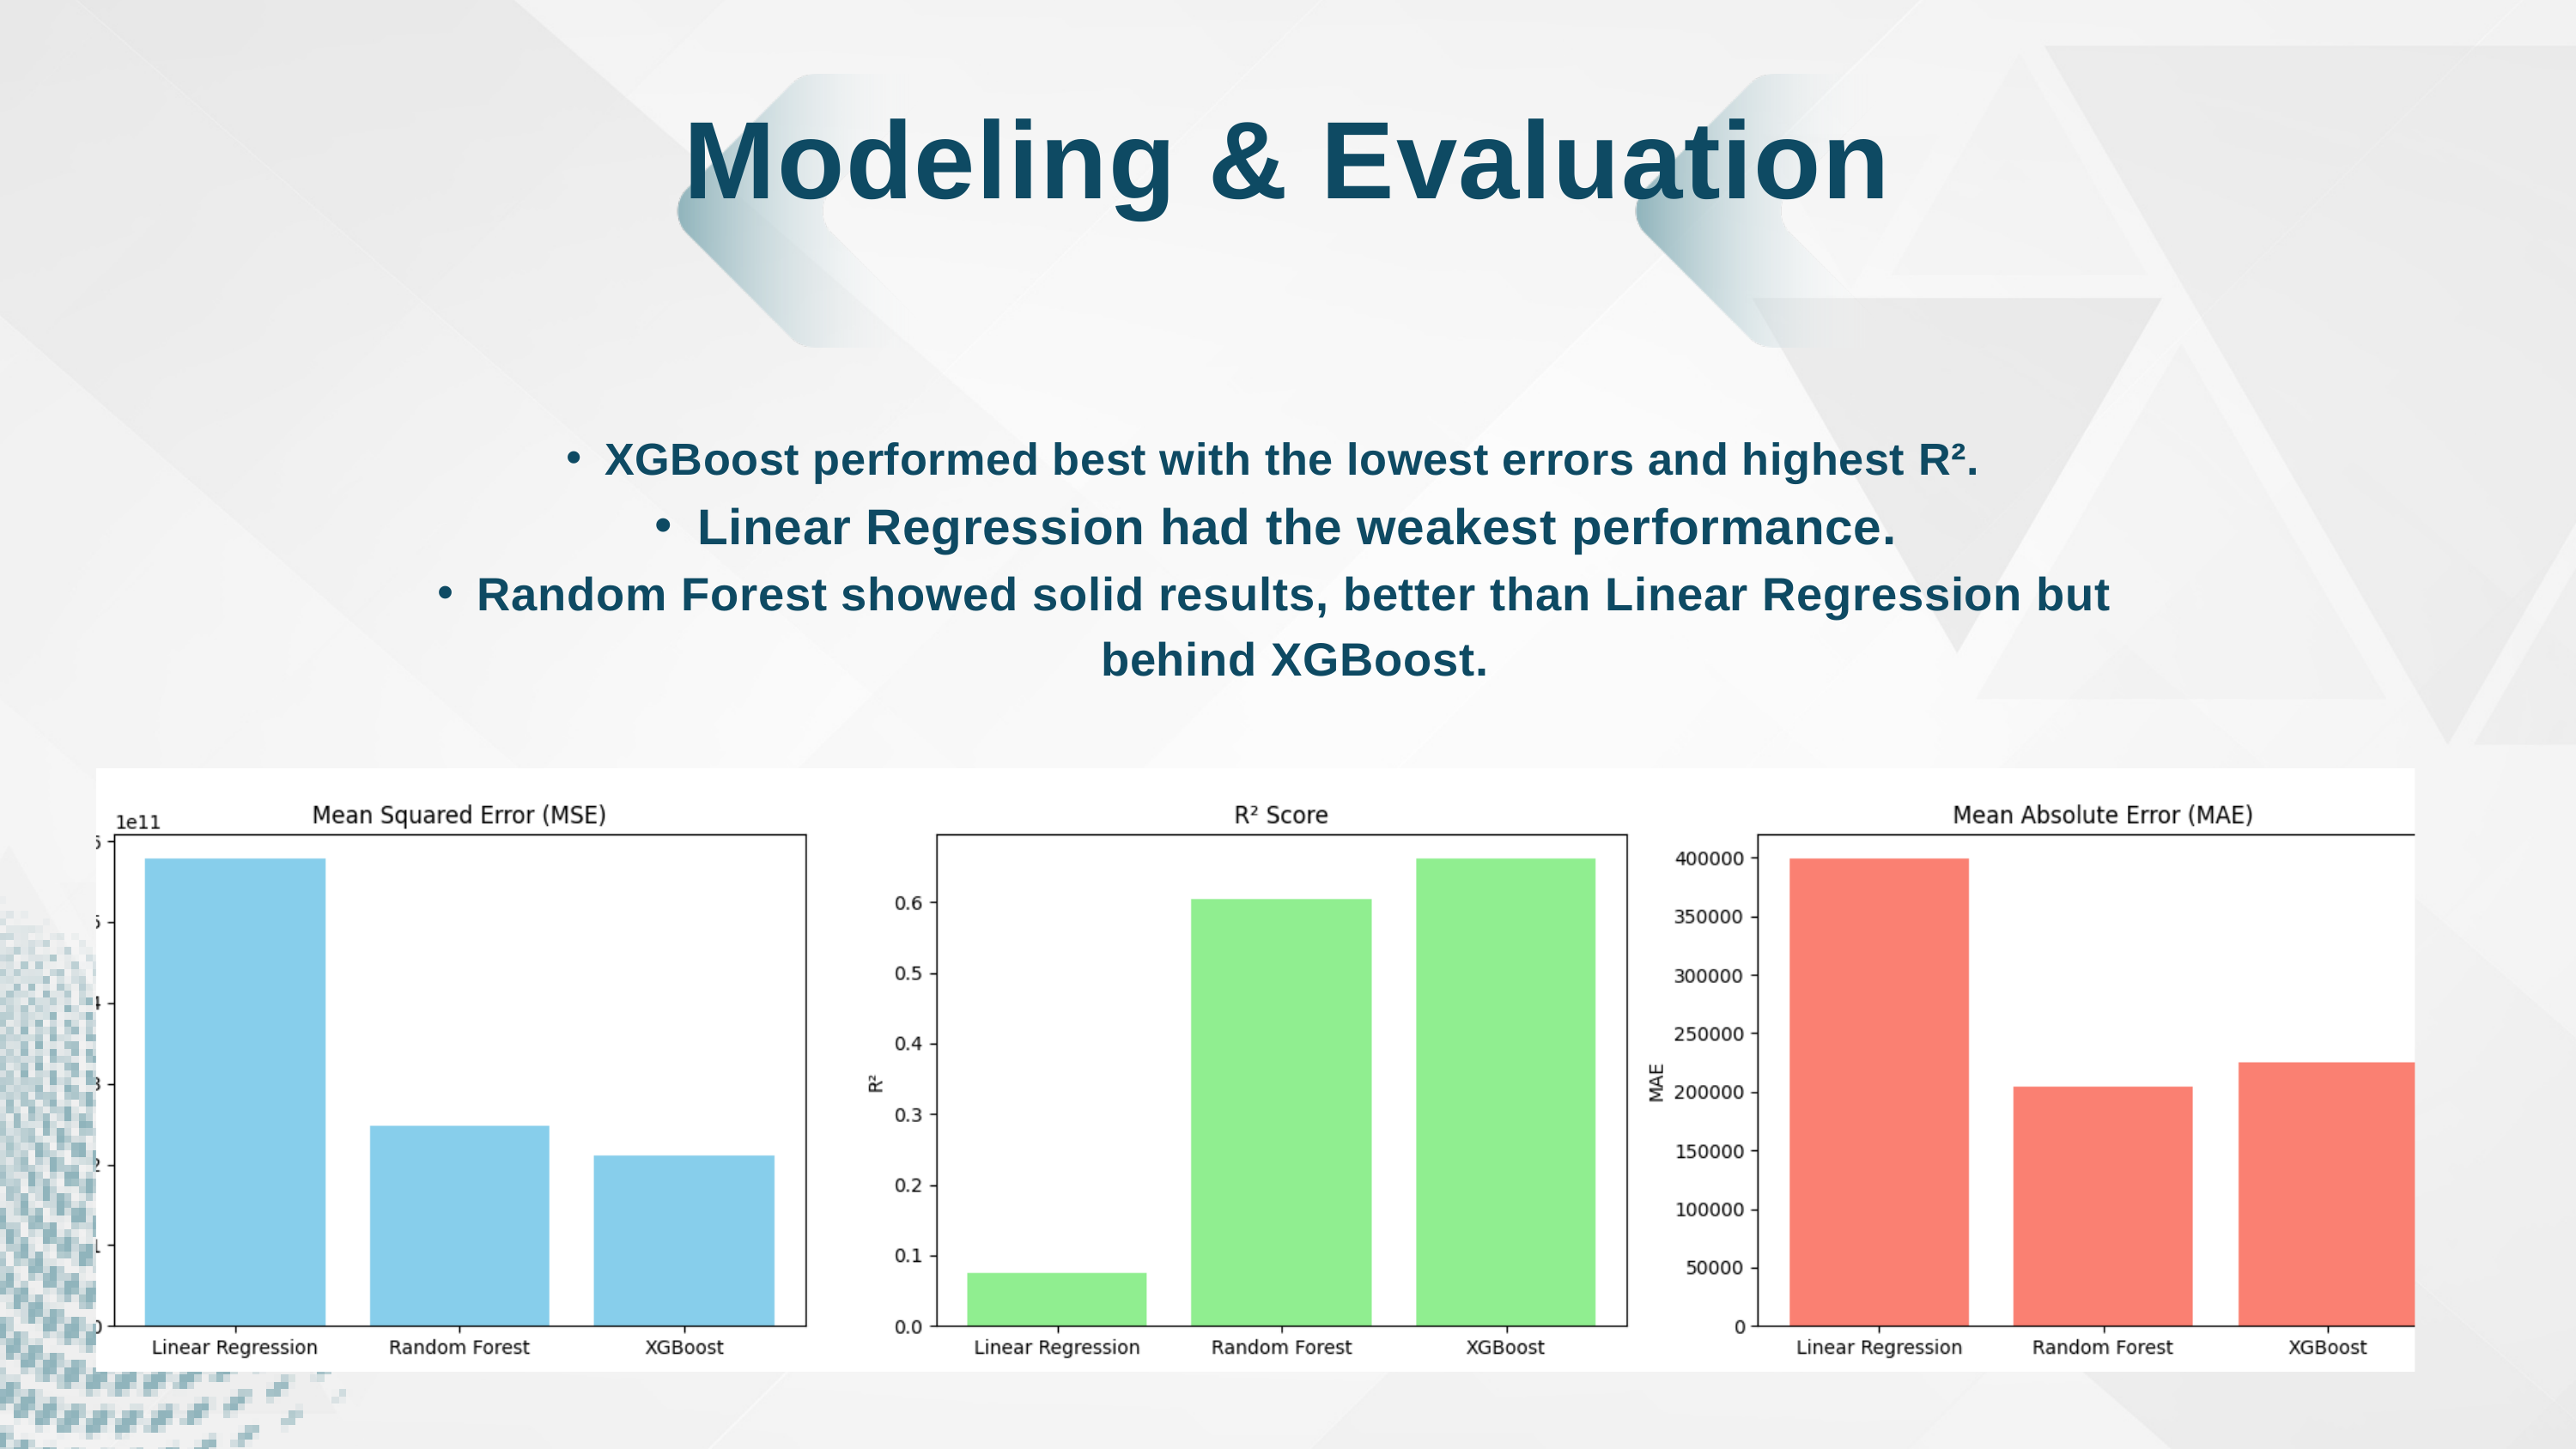

Modeling & Evaluation

XGBoost performed best with the lowest errors and highest R².
Linear Regression had the weakest performance.
Random Forest showed solid results, better than Linear Regression but behind XGBoost.